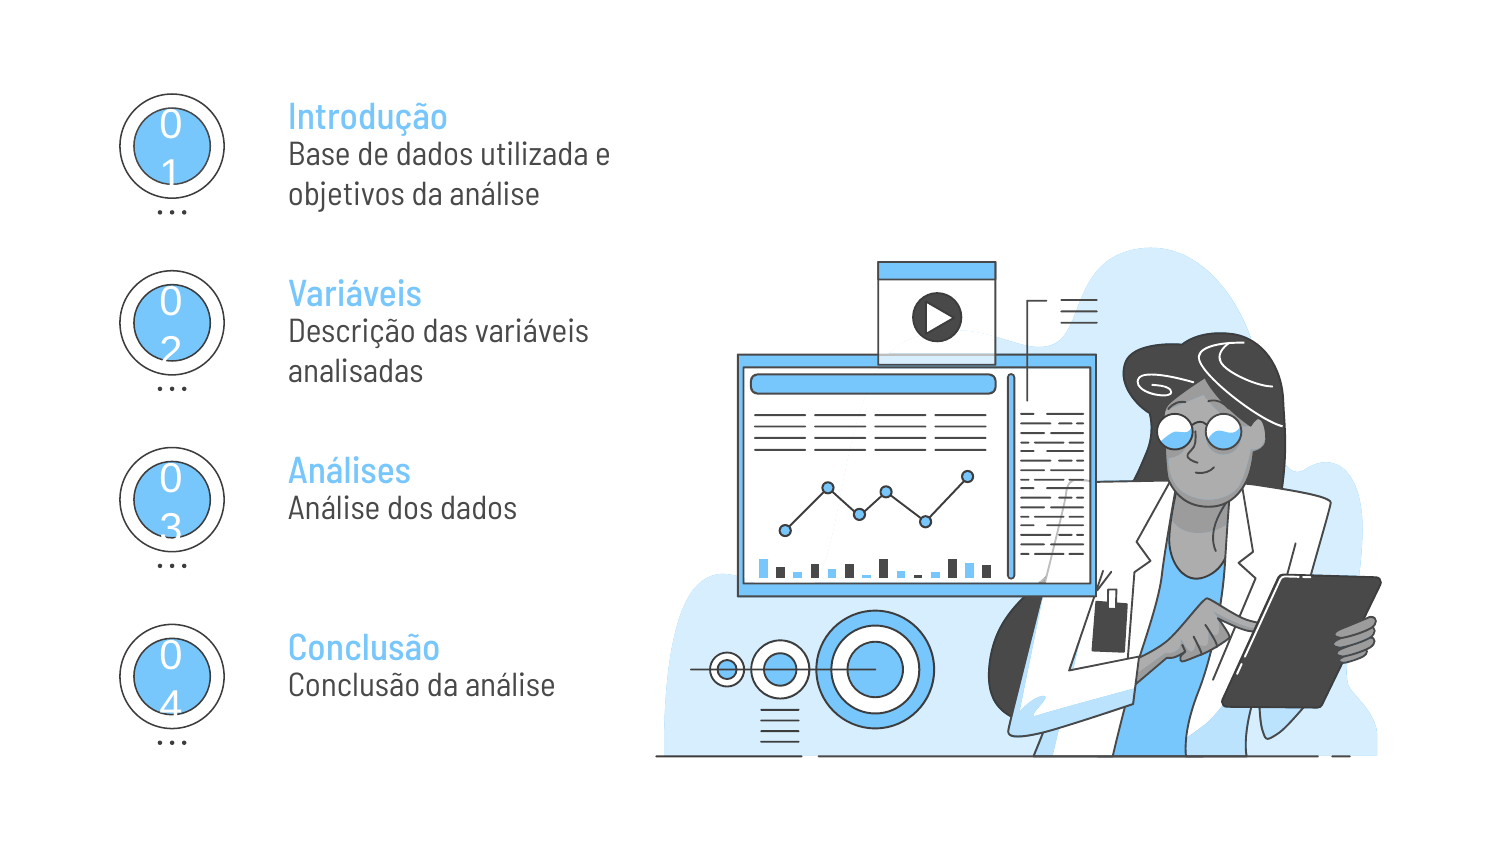

Introdução

Base de dados utilizada e objetivos da análise
01
Variáveis

Descrição das variáveis analisadas
02
Análises

Análise dos dados
03
Conclusão

Conclusão da análise
04